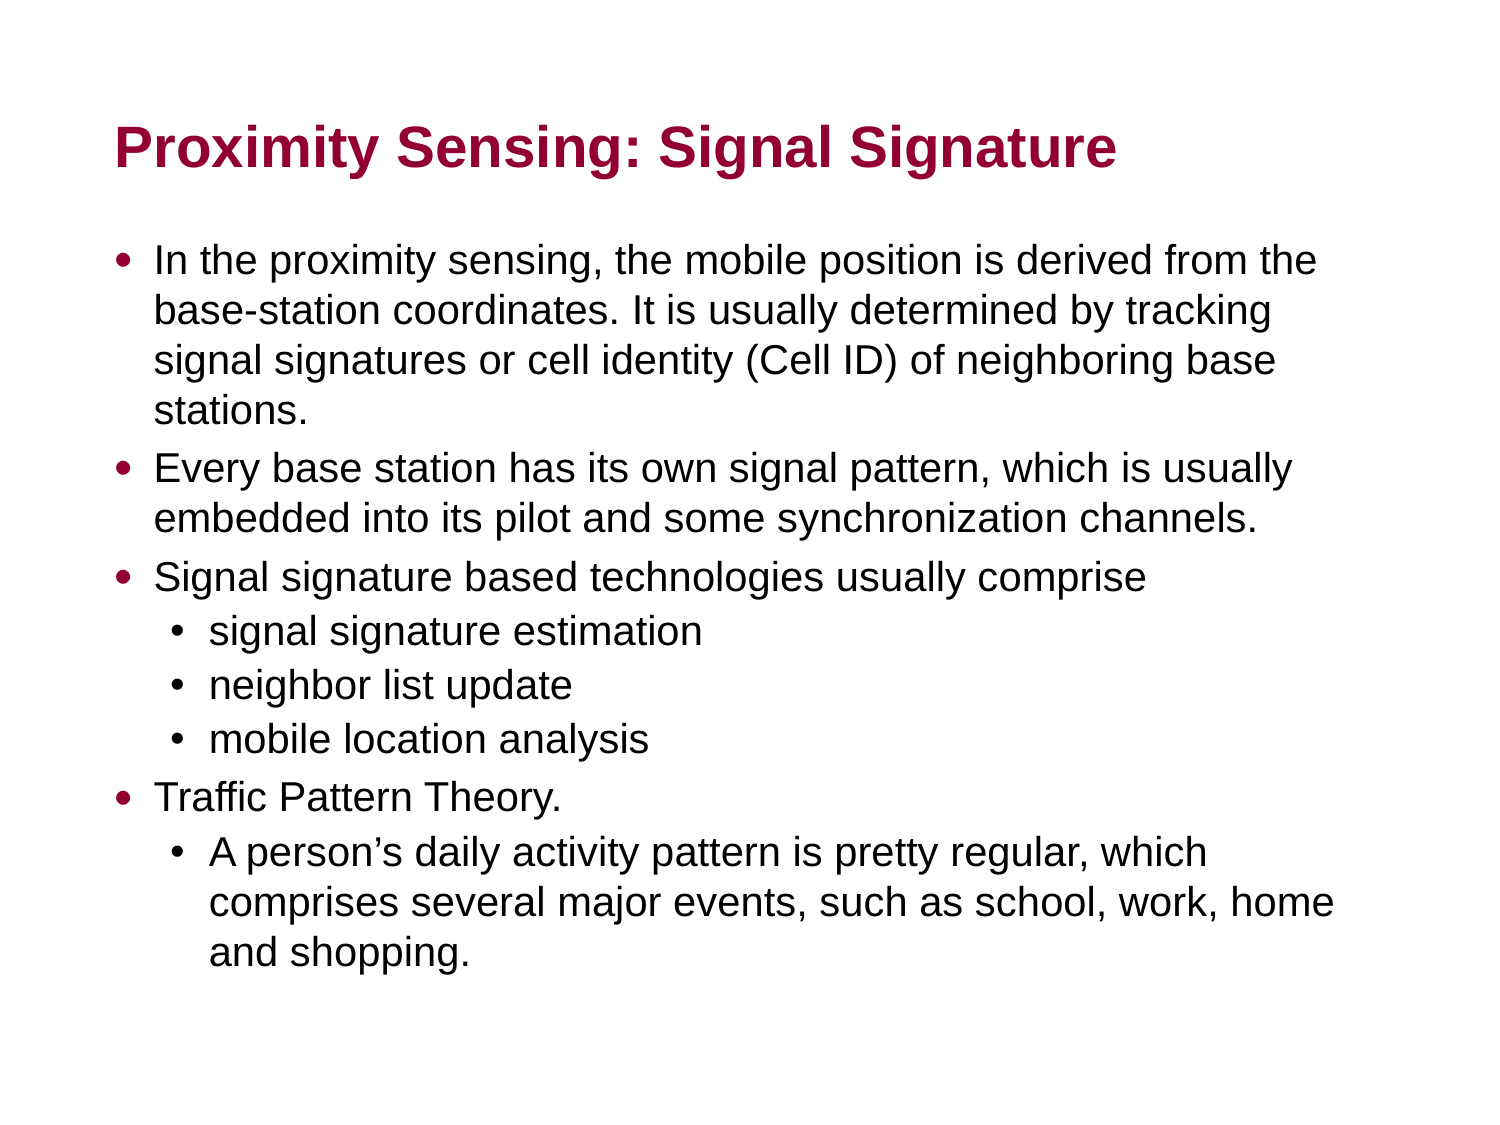

# Proximity Sensing: Signal Signature
In the proximity sensing, the mobile position is derived from the base-station coordinates. It is usually determined by tracking signal signatures or cell identity (Cell ID) of neighboring base stations.
Every base station has its own signal pattern, which is usually embedded into its pilot and some synchronization channels.
Signal signature based technologies usually comprise
signal signature estimation
neighbor list update
mobile location analysis
Traffic Pattern Theory.
A person’s daily activity pattern is pretty regular, which comprises several major events, such as school, work, home and shopping.
16